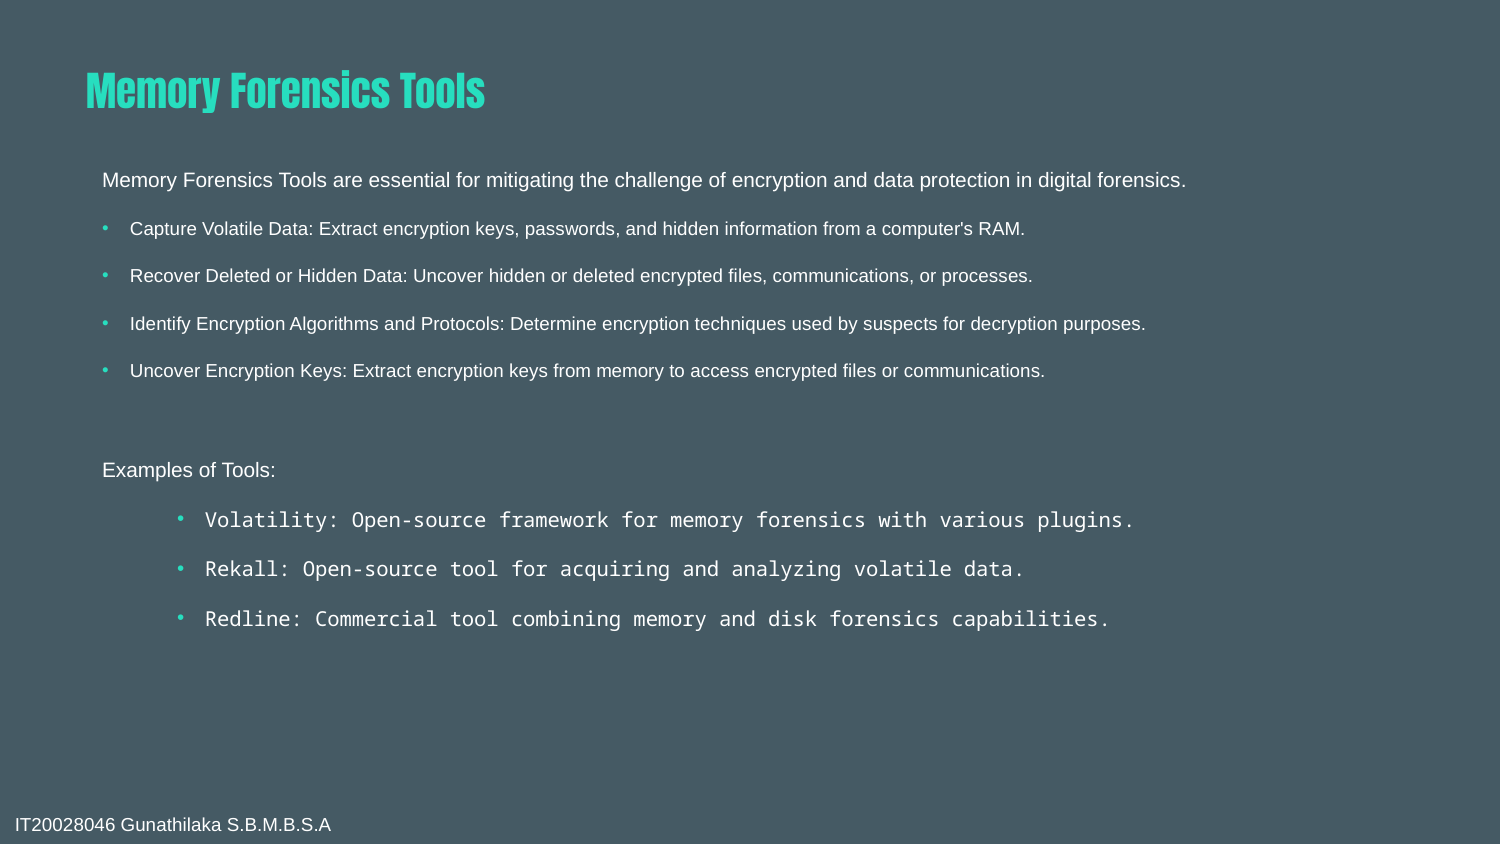

# Memory Forensics Tools
Memory Forensics Tools are essential for mitigating the challenge of encryption and data protection in digital forensics.
Capture Volatile Data: Extract encryption keys, passwords, and hidden information from a computer's RAM.
Recover Deleted or Hidden Data: Uncover hidden or deleted encrypted files, communications, or processes.
Identify Encryption Algorithms and Protocols: Determine encryption techniques used by suspects for decryption purposes.
Uncover Encryption Keys: Extract encryption keys from memory to access encrypted files or communications.

Examples of Tools:
Volatility: Open-source framework for memory forensics with various plugins.
Rekall: Open-source tool for acquiring and analyzing volatile data.
Redline: Commercial tool combining memory and disk forensics capabilities.
IT20028046 Gunathilaka S.B.M.B.S.A